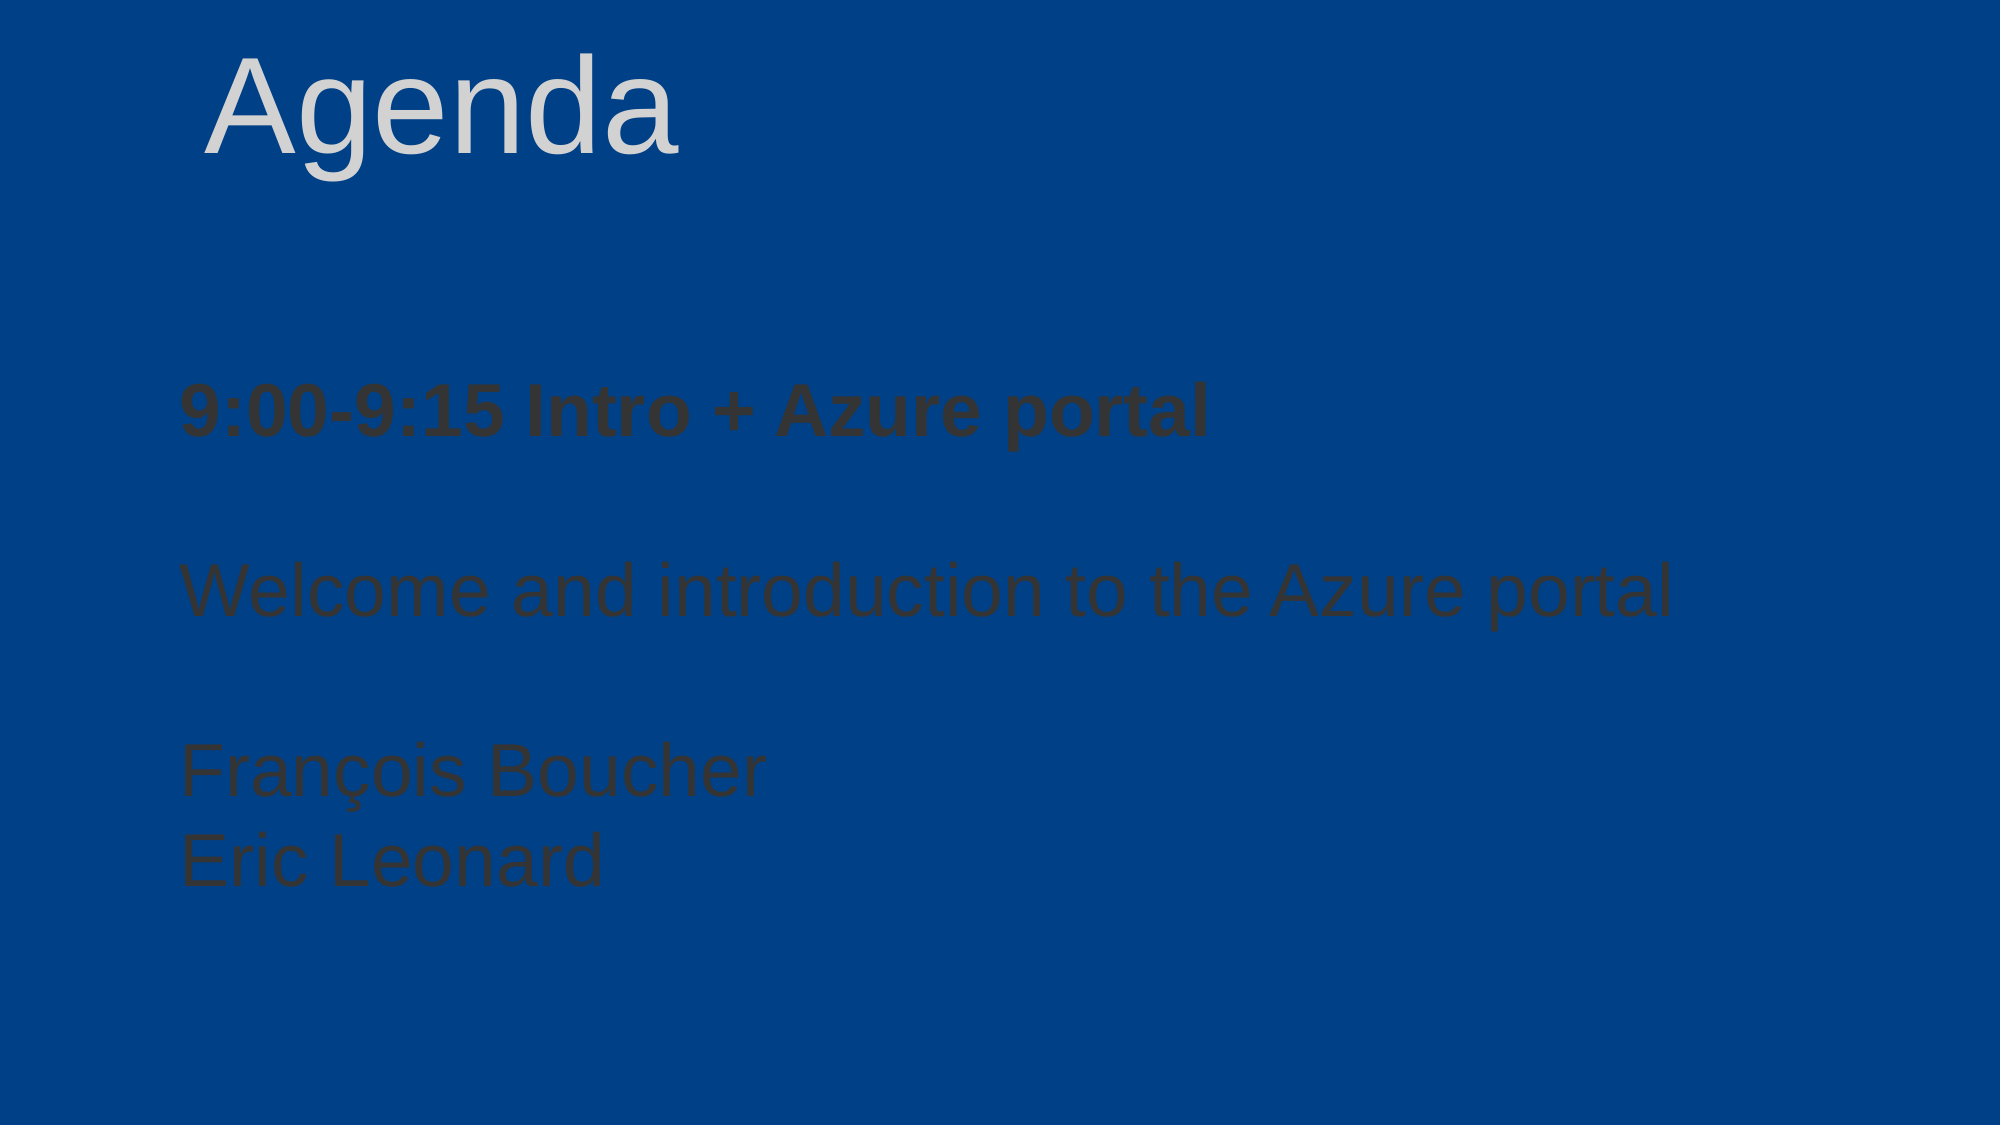

Agenda
9:00-9:15 Intro + Azure portal
Welcome and introduction to the Azure portal

François Boucher
Eric Leonard